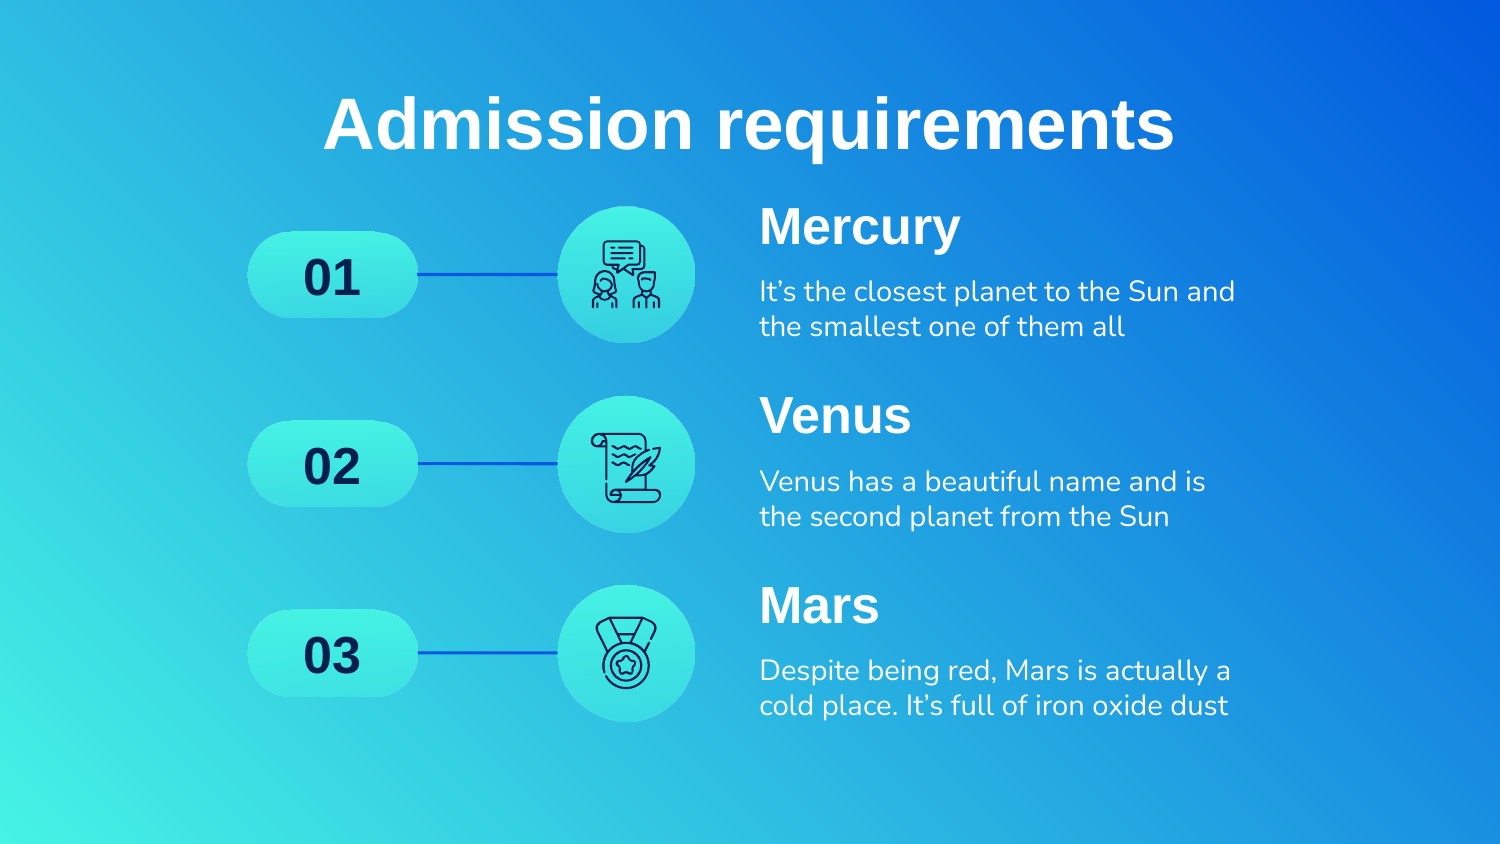

Admission requirements
# Mercury

01

It’s the closest planet to the Sun and the smallest one of them all
Venus

02

Venus has a beautiful name and is the second planet from the Sun
Mars

03

Despite being red, Mars is actually a cold place. It’s full of iron oxide dust